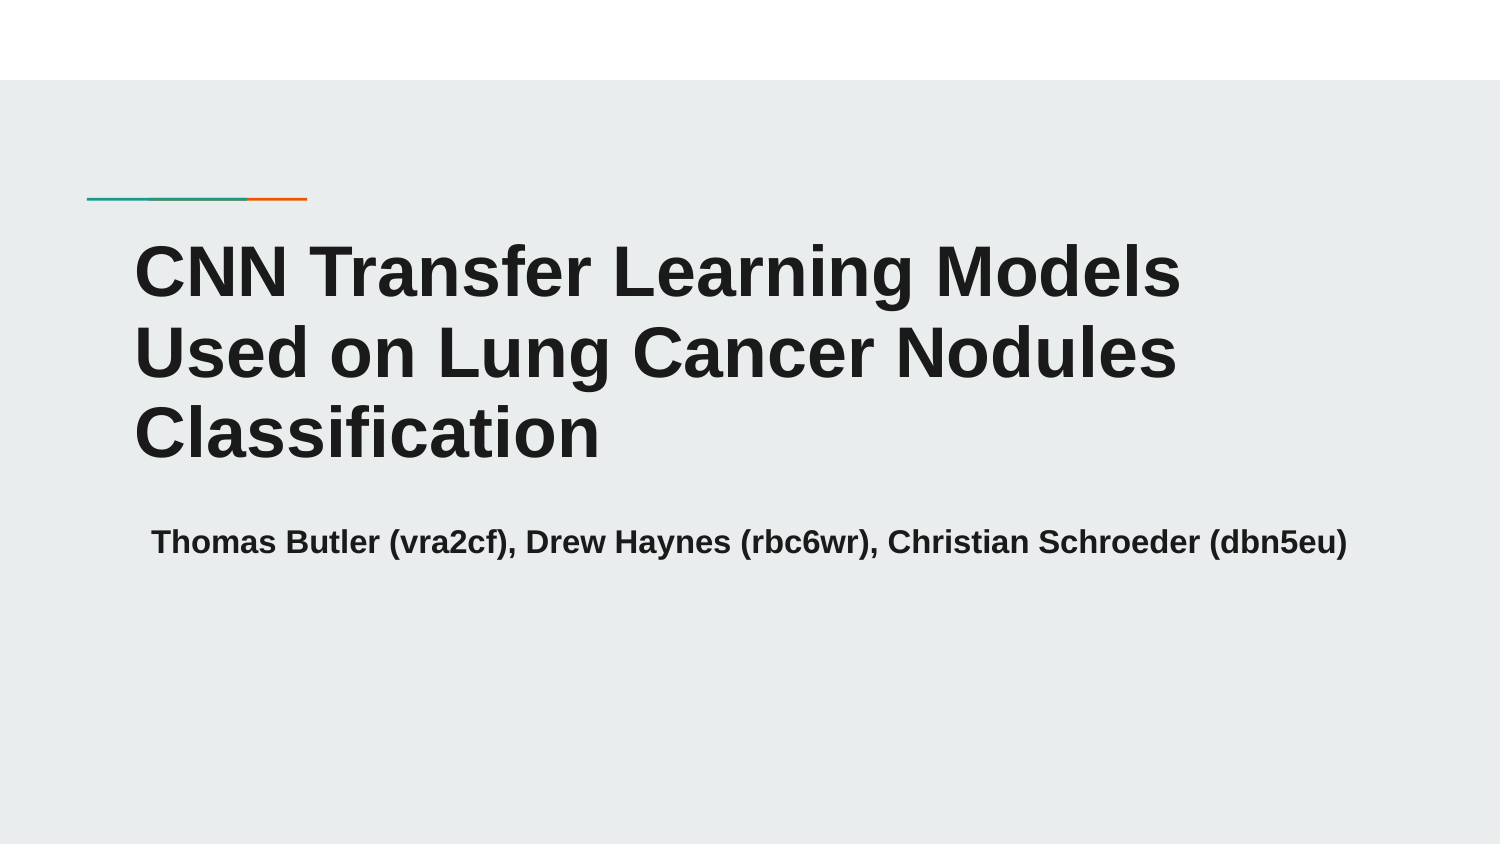

# CNN Transfer Learning Models Used on Lung Cancer Nodules Classification
Thomas Butler (vra2cf), Drew Haynes (rbc6wr), Christian Schroeder (dbn5eu)